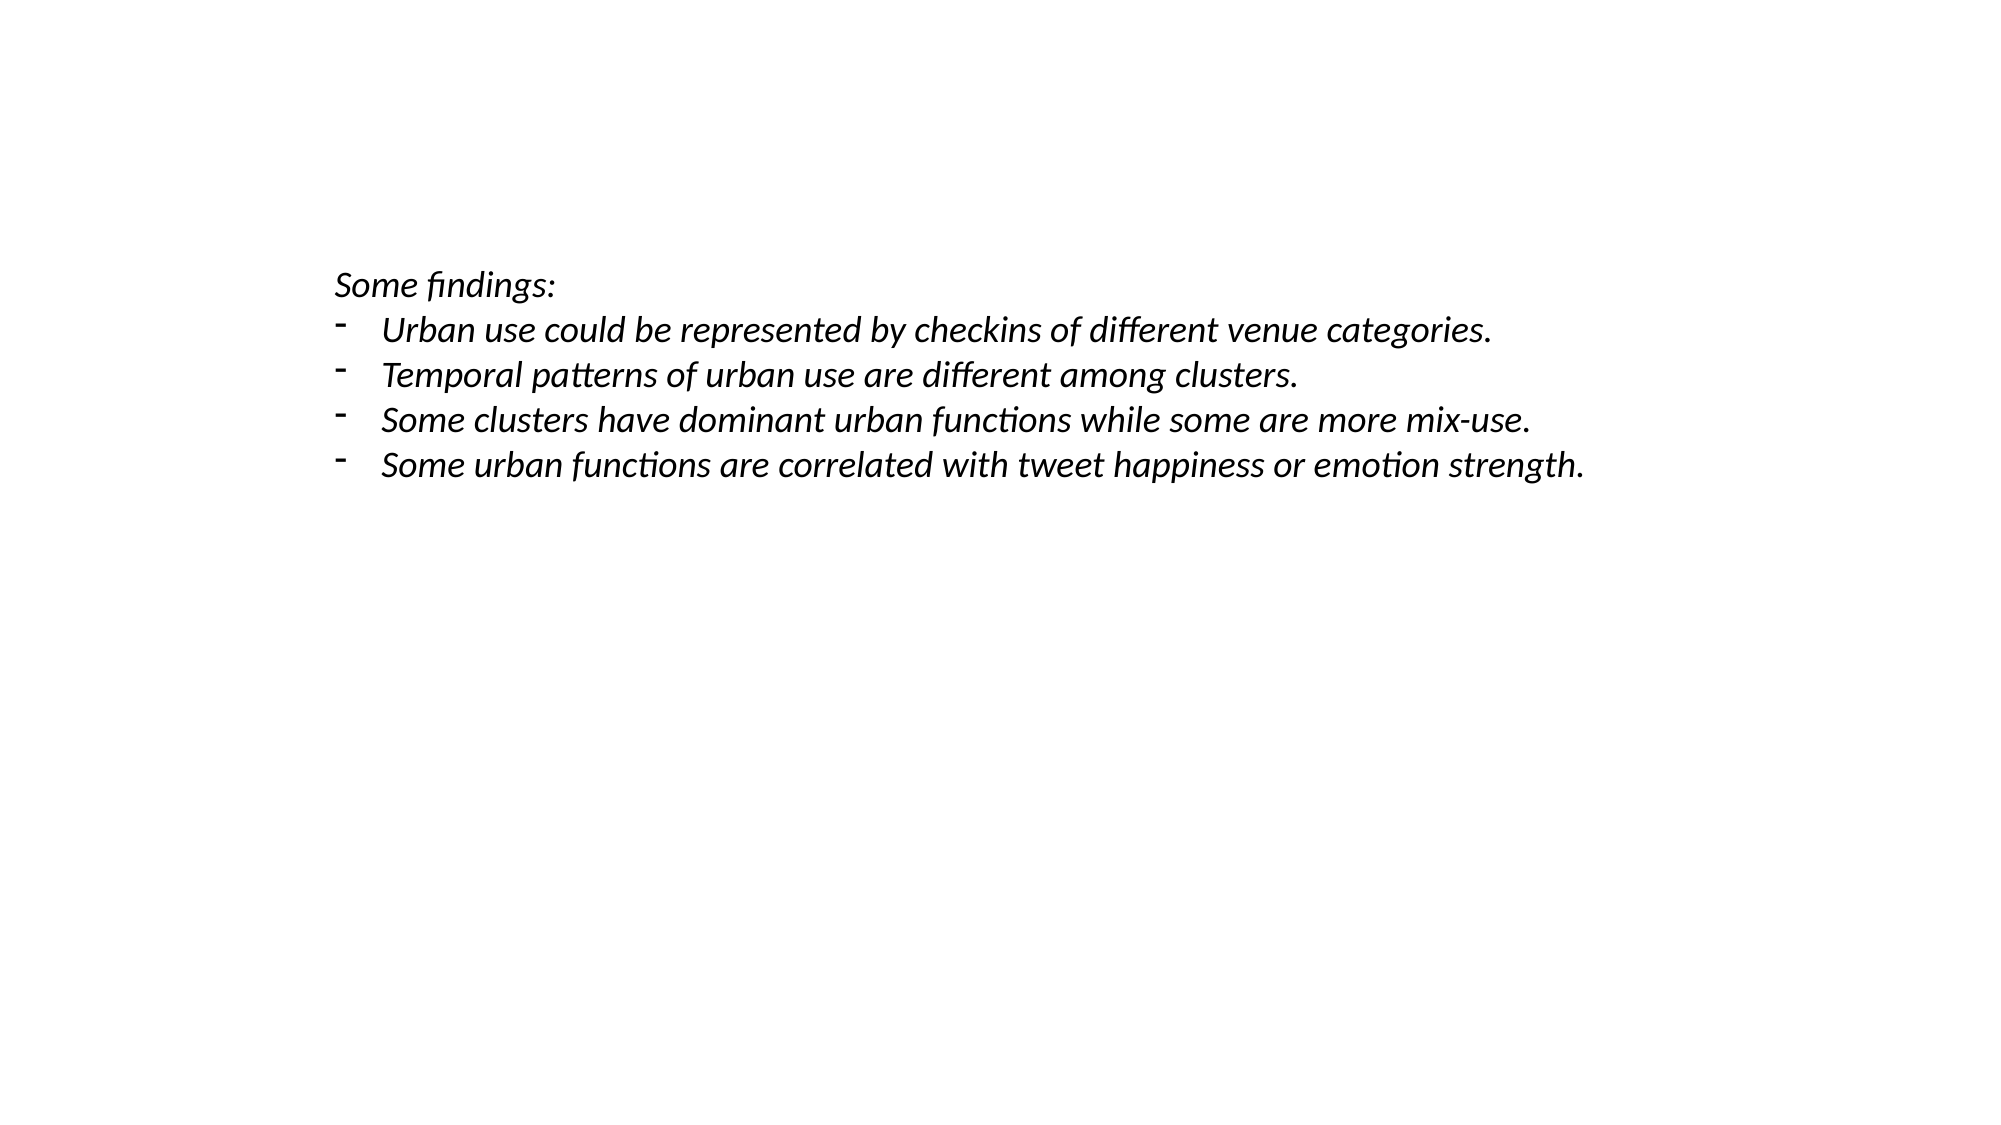

Some findings:
Urban use could be represented by checkins of different venue categories.
Temporal patterns of urban use are different among clusters.
Some clusters have dominant urban functions while some are more mix-use.
Some urban functions are correlated with tweet happiness or emotion strength.